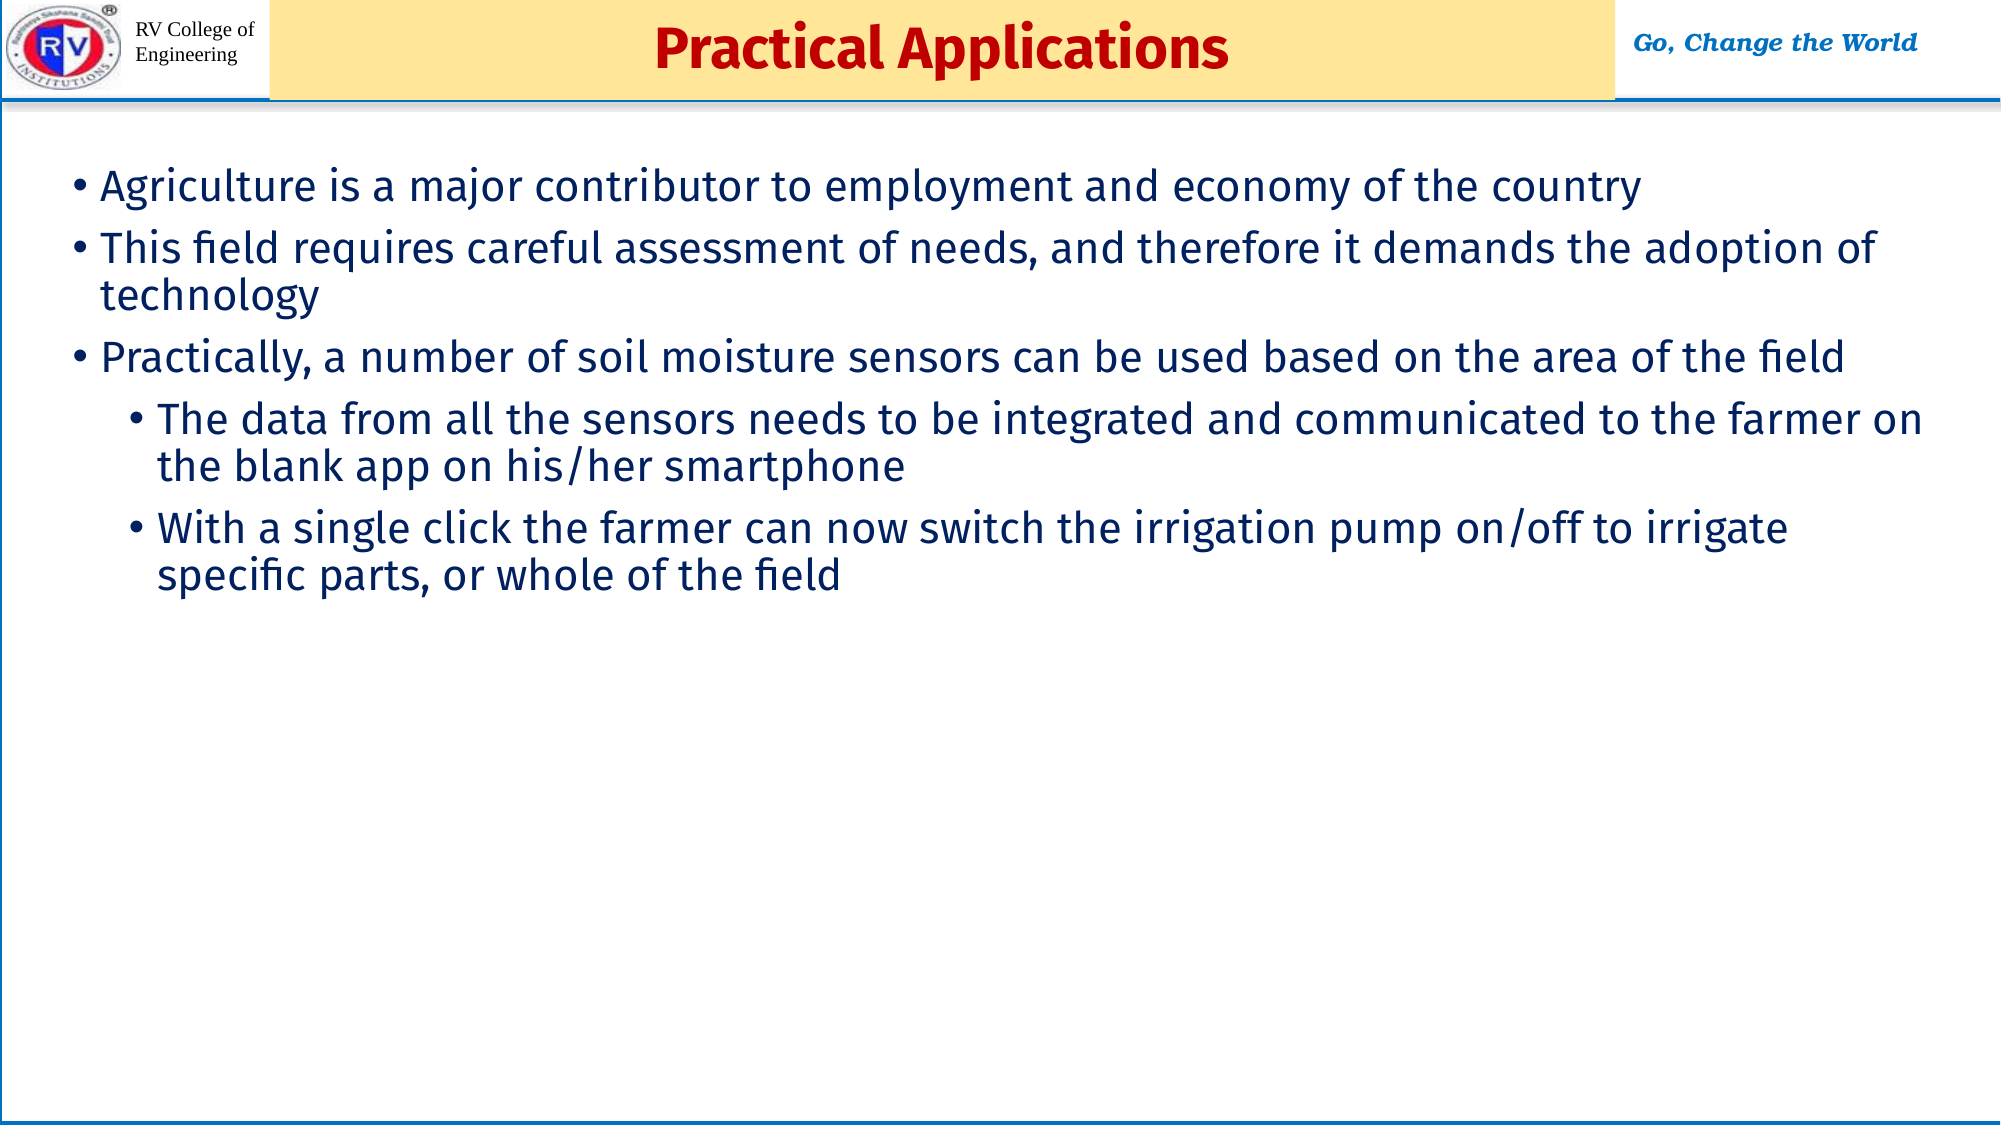

# Practical Applications
Agriculture is a major contributor to employment and economy of the country
This field requires careful assessment of needs, and therefore it demands the adoption of technology
Practically, a number of soil moisture sensors can be used based on the area of the field
The data from all the sensors needs to be integrated and communicated to the farmer on the blank app on his/her smartphone
With a single click the farmer can now switch the irrigation pump on/off to irrigate specific parts, or whole of the field